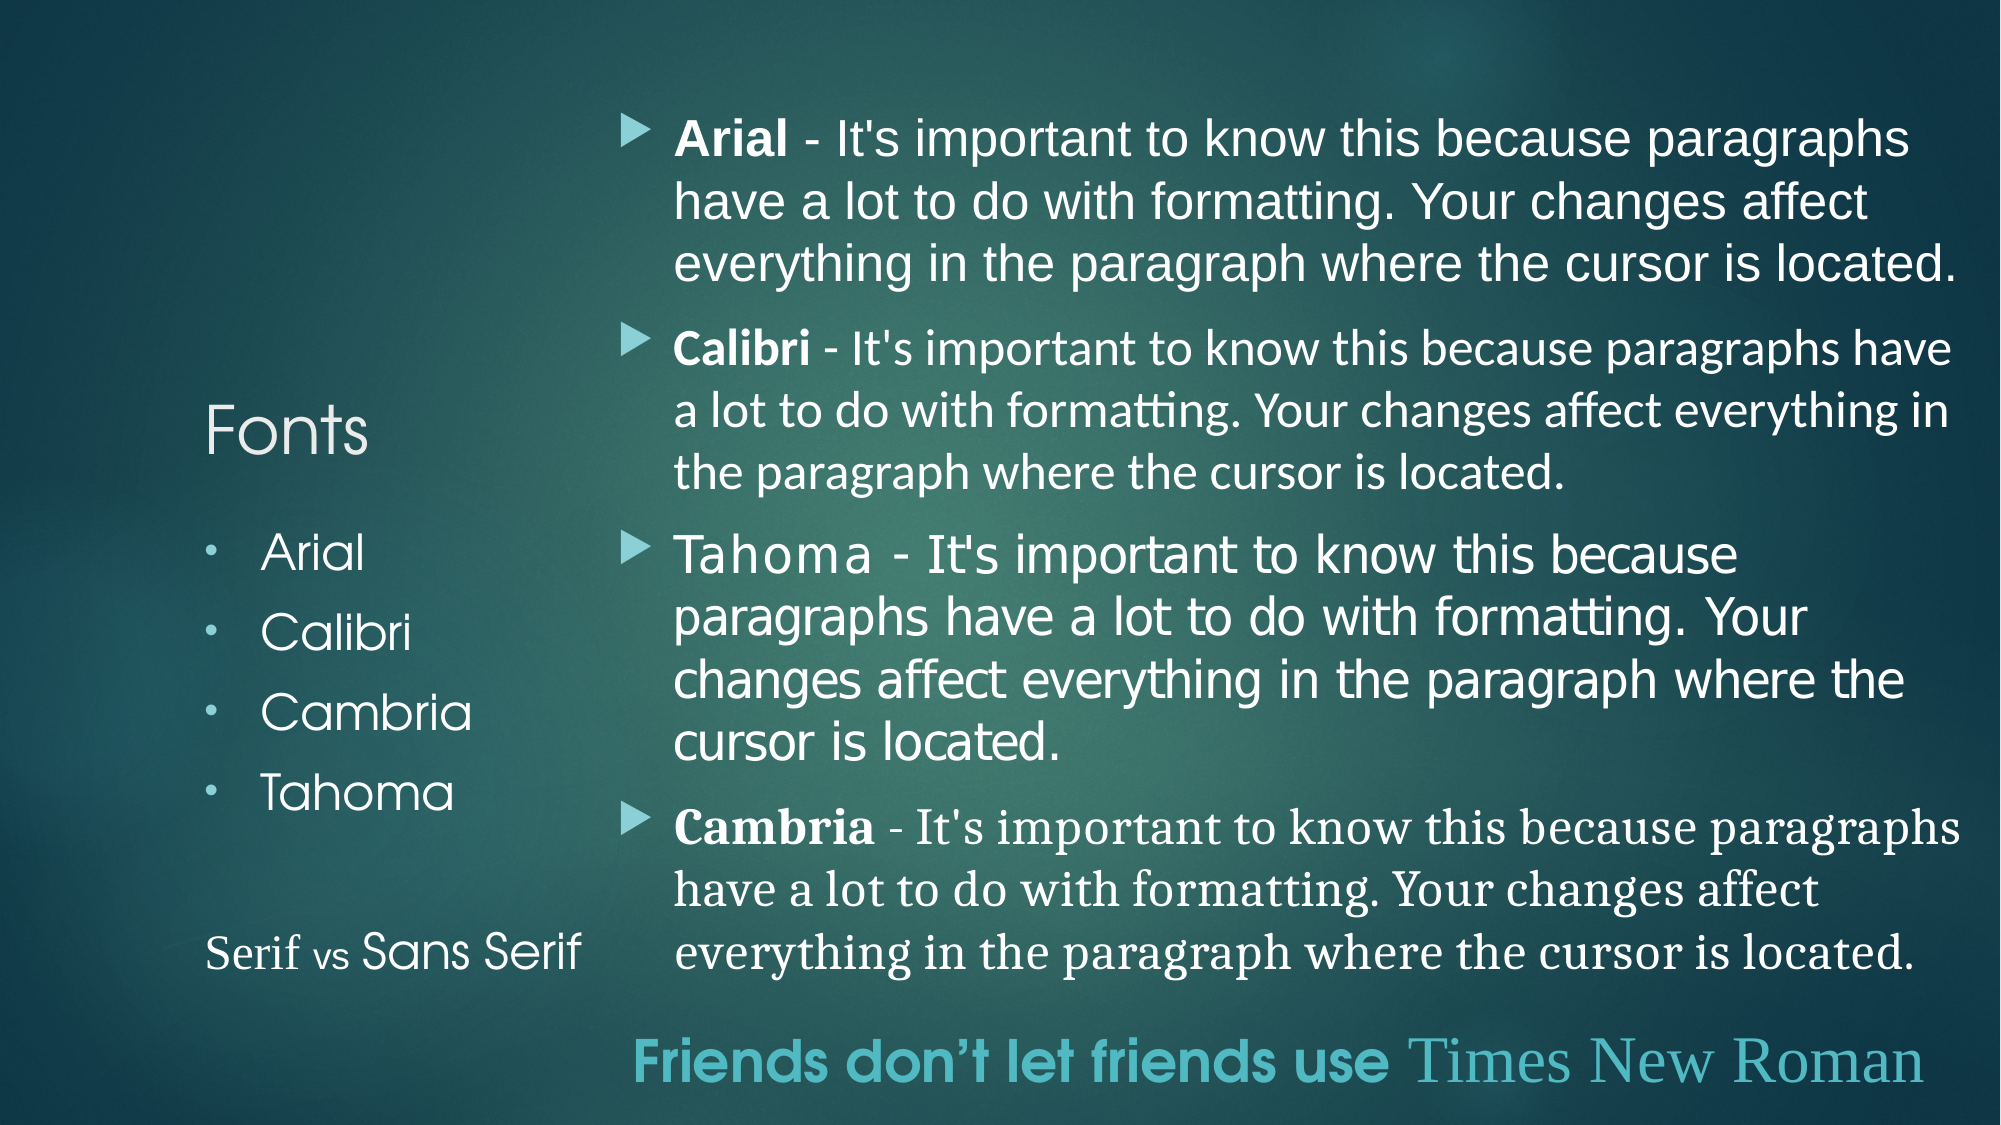

Arial - It's important to know this because paragraphs have a lot to do with formatting. Your changes affect everything in the paragraph where the cursor is located.
Calibri - It's important to know this because paragraphs have a lot to do with formatting. Your changes affect everything in the paragraph where the cursor is located.
Tahoma - It's important to know this because paragraphs have a lot to do with formatting. Your changes affect everything in the paragraph where the cursor is located.
Cambria - It's important to know this because paragraphs have a lot to do with formatting. Your changes affect everything in the paragraph where the cursor is located.
# Fonts
Arial
Calibri
Cambria
Tahoma

Serif vs Sans Serif

Friends don’t let friends use Times New Roman